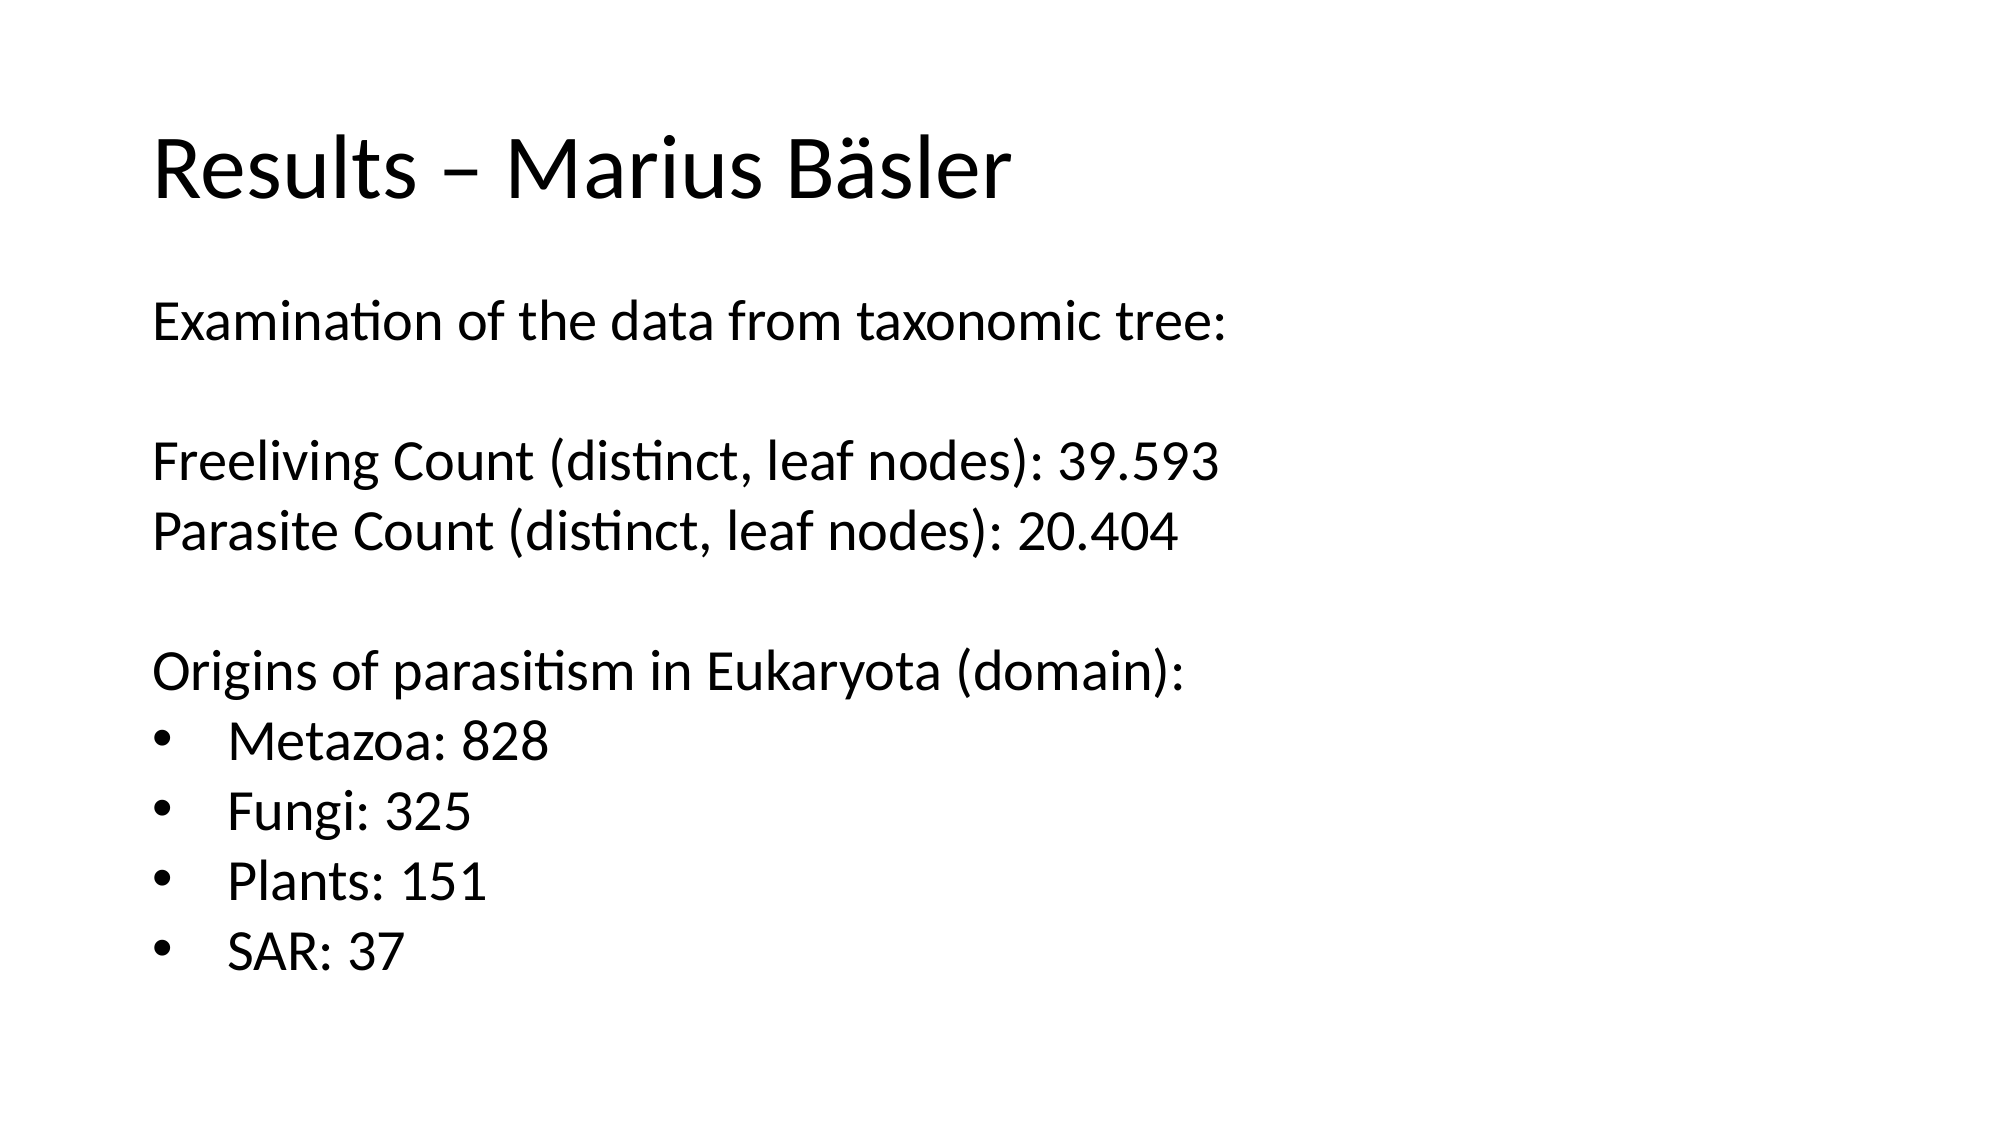

# Results – Marius Bäsler
Examination of the data from taxonomic tree:

Freeliving Count (distinct, leaf nodes): 39.593
Parasite Count (distinct, leaf nodes): 20.404

Origins of parasitism in Eukaryota (domain):
Metazoa: 828
Fungi: 325
Plants: 151
SAR: 37
2.637.204